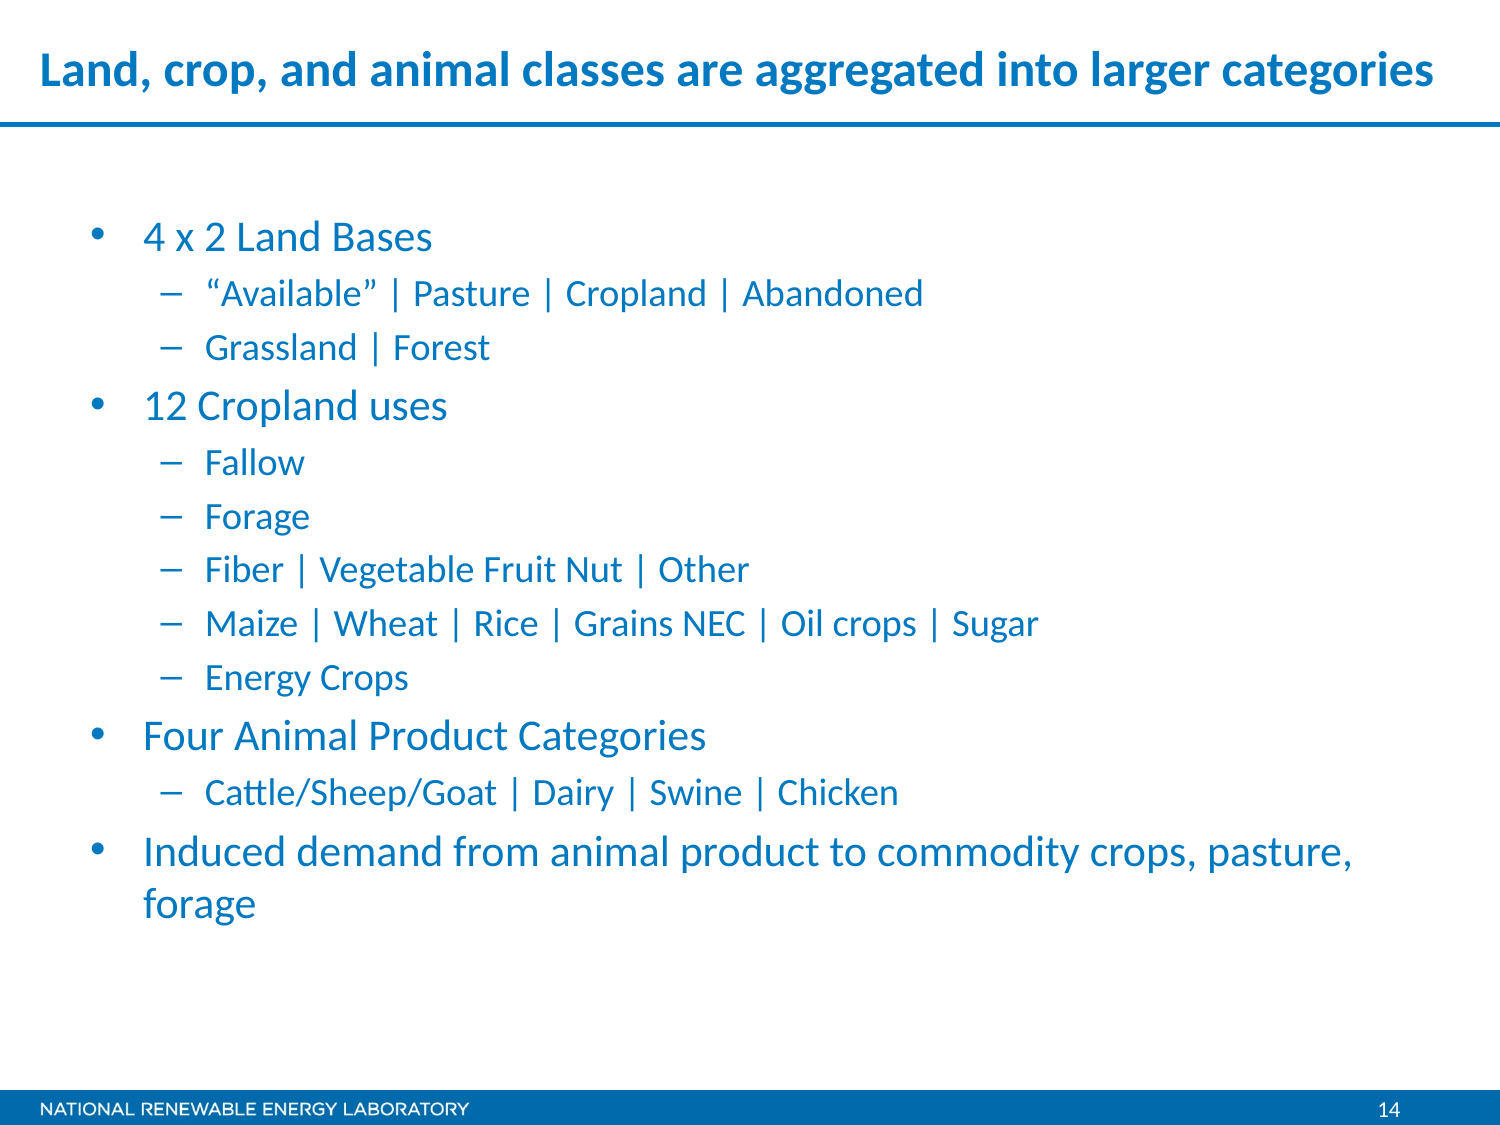

# Land, crop, and animal classes are aggregated into larger categories
4 x 2 Land Bases
“Available” | Pasture | Cropland | Abandoned
Grassland | Forest
12 Cropland uses
Fallow
Forage
Fiber | Vegetable Fruit Nut | Other
Maize | Wheat | Rice | Grains NEC | Oil crops | Sugar
Energy Crops
Four Animal Product Categories
Cattle/Sheep/Goat | Dairy | Swine | Chicken
Induced demand from animal product to commodity crops, pasture, forage